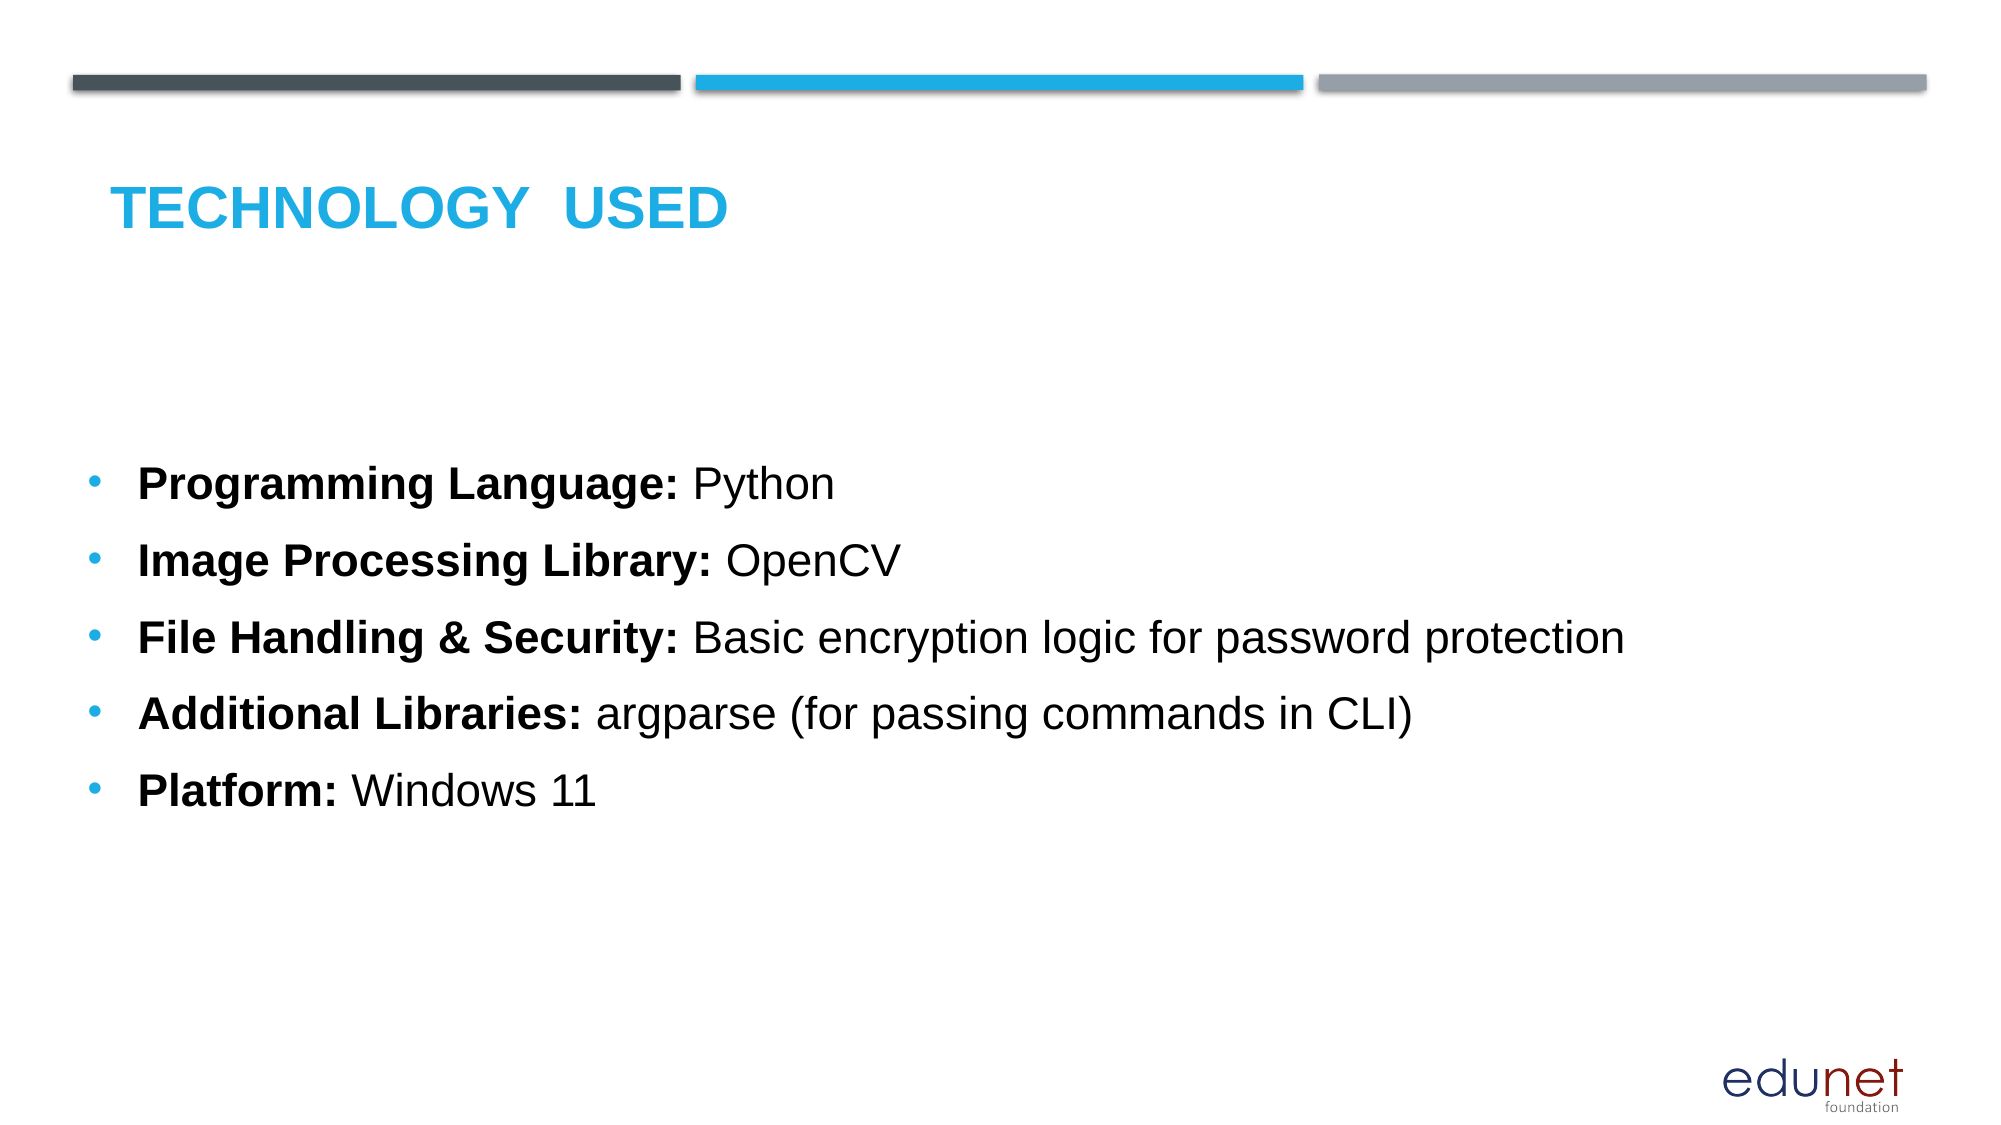

# Technology  used
Programming Language: Python
Image Processing Library: OpenCV
File Handling & Security: Basic encryption logic for password protection
Additional Libraries: argparse (for passing commands in CLI)
Platform: Windows 11